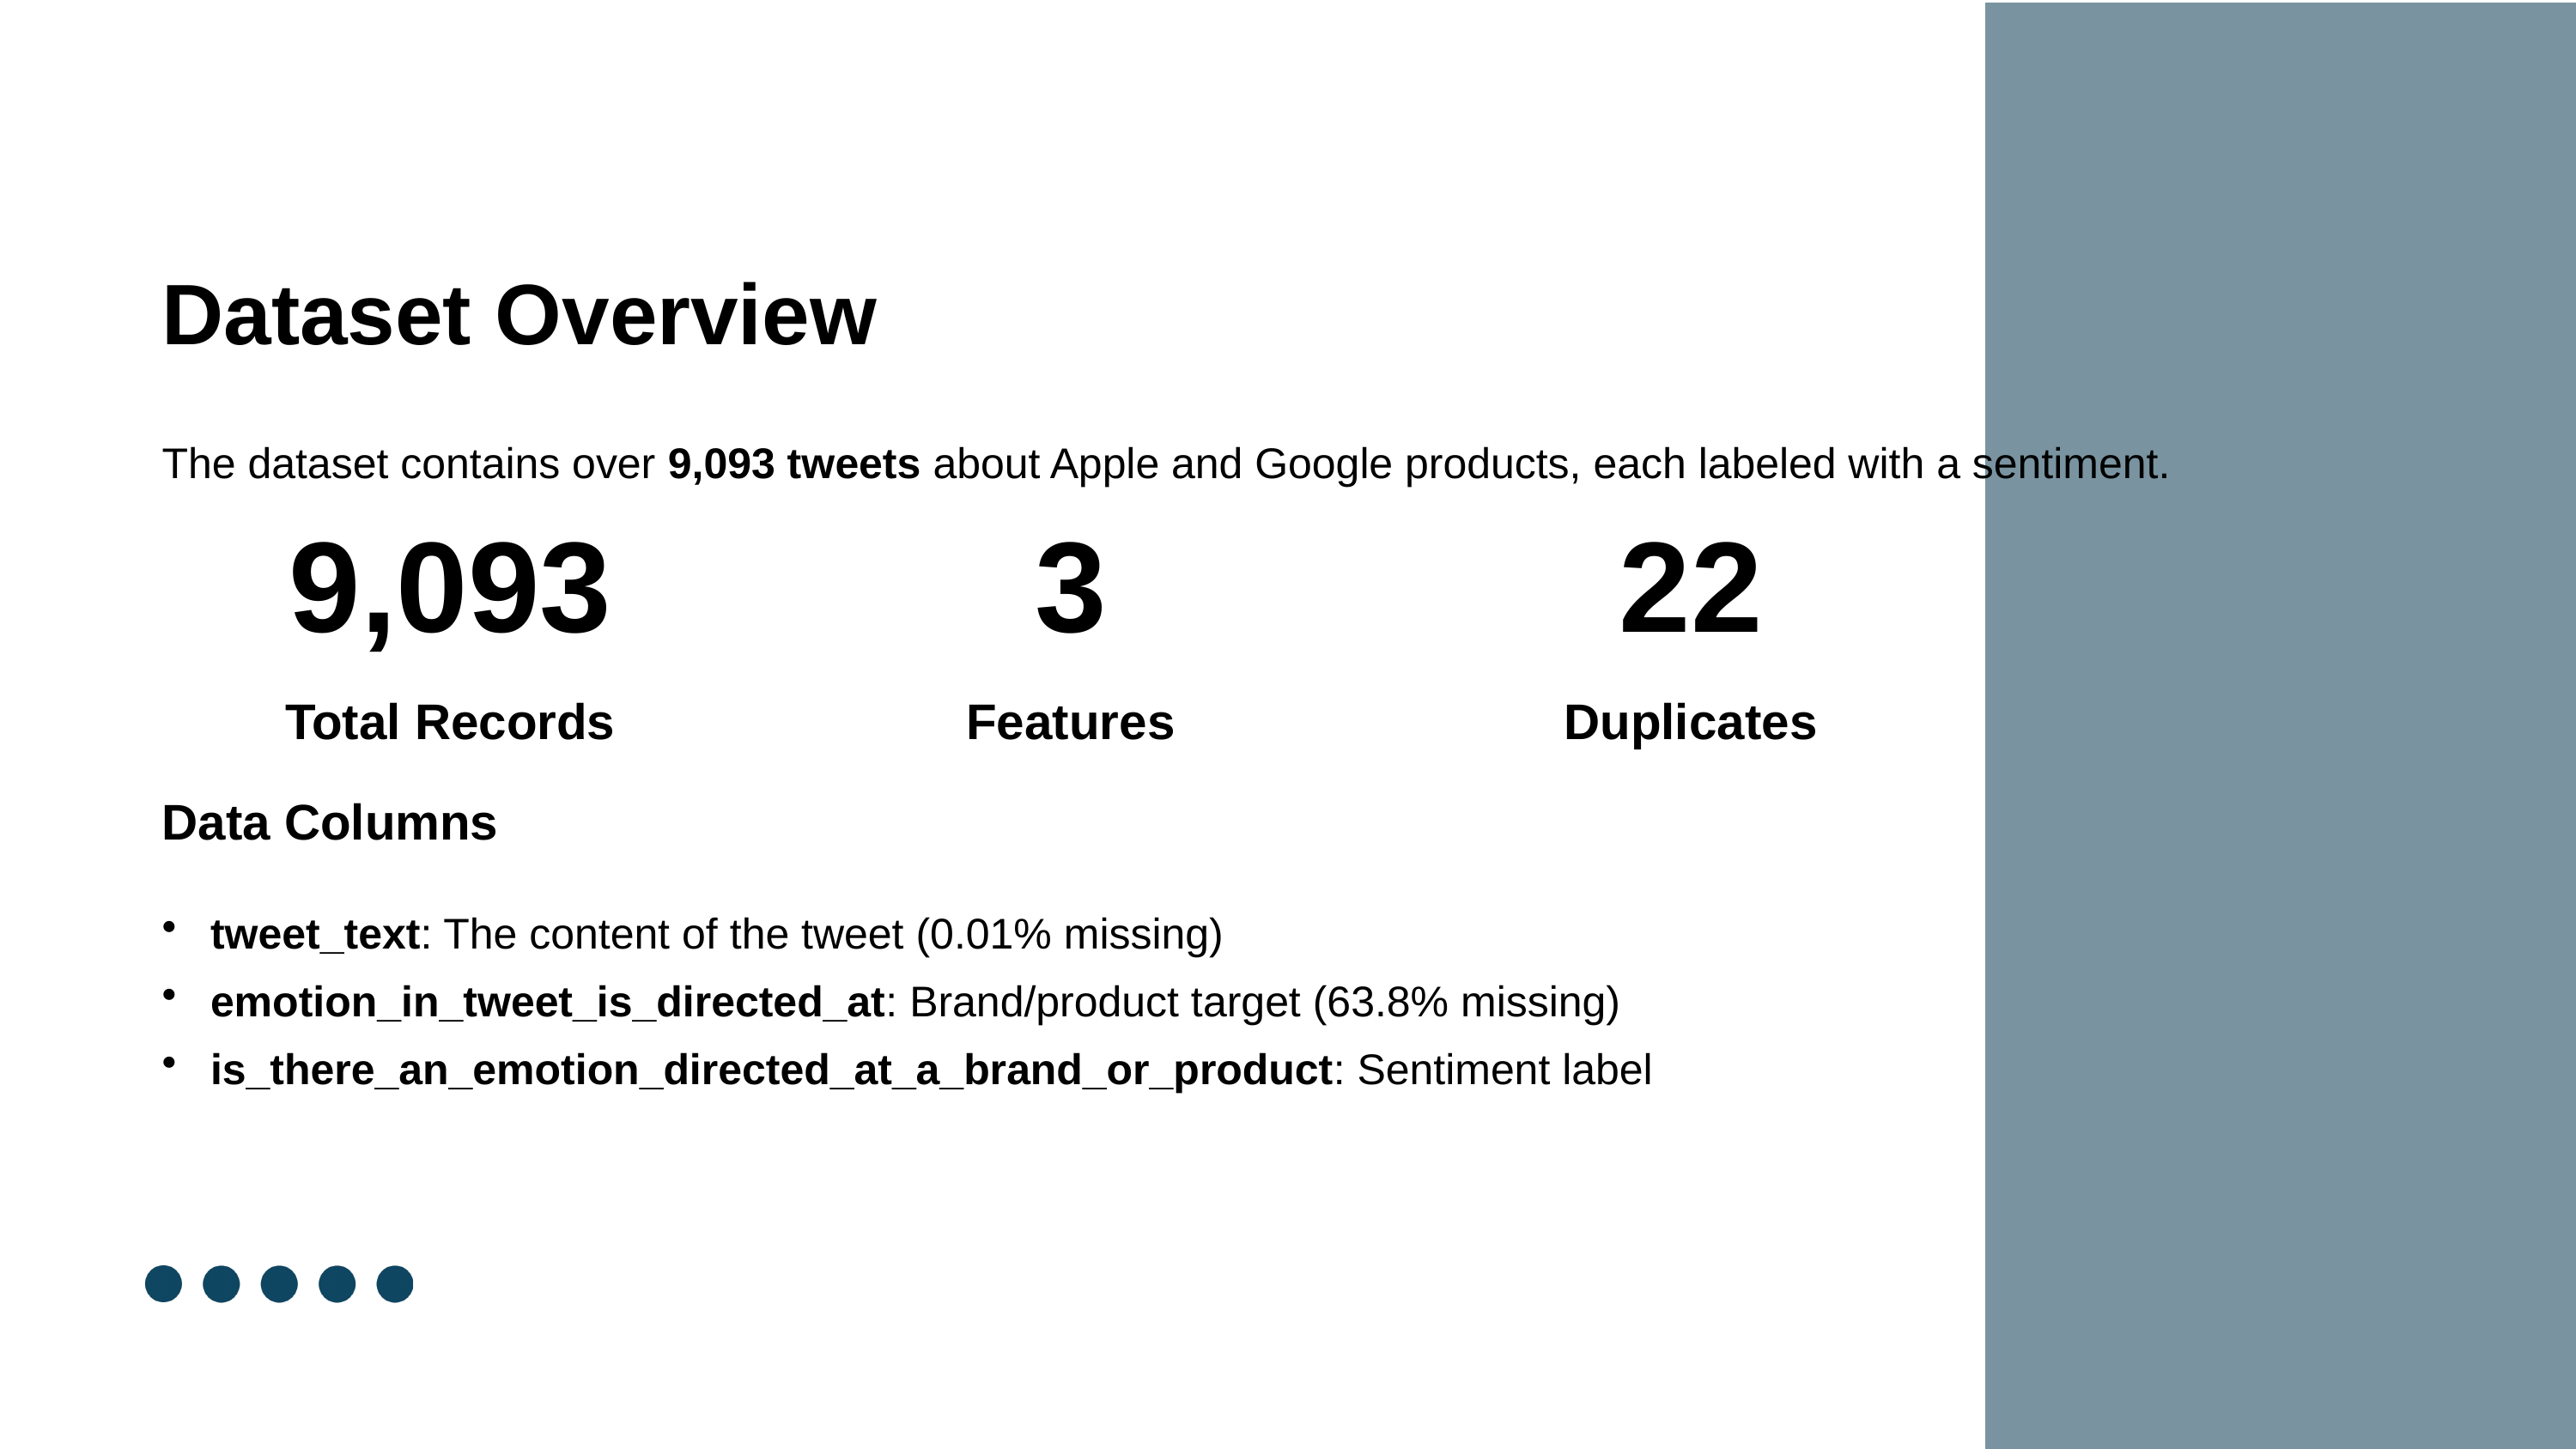

Dataset Overview
The dataset contains over 9,093 tweets about Apple and Google products, each labeled with a sentiment.
9,093
3
22
Total Records
Features
Duplicates
Data Columns
tweet_text: The content of the tweet (0.01% missing)
emotion_in_tweet_is_directed_at: Brand/product target (63.8% missing)
is_there_an_emotion_directed_at_a_brand_or_product: Sentiment label